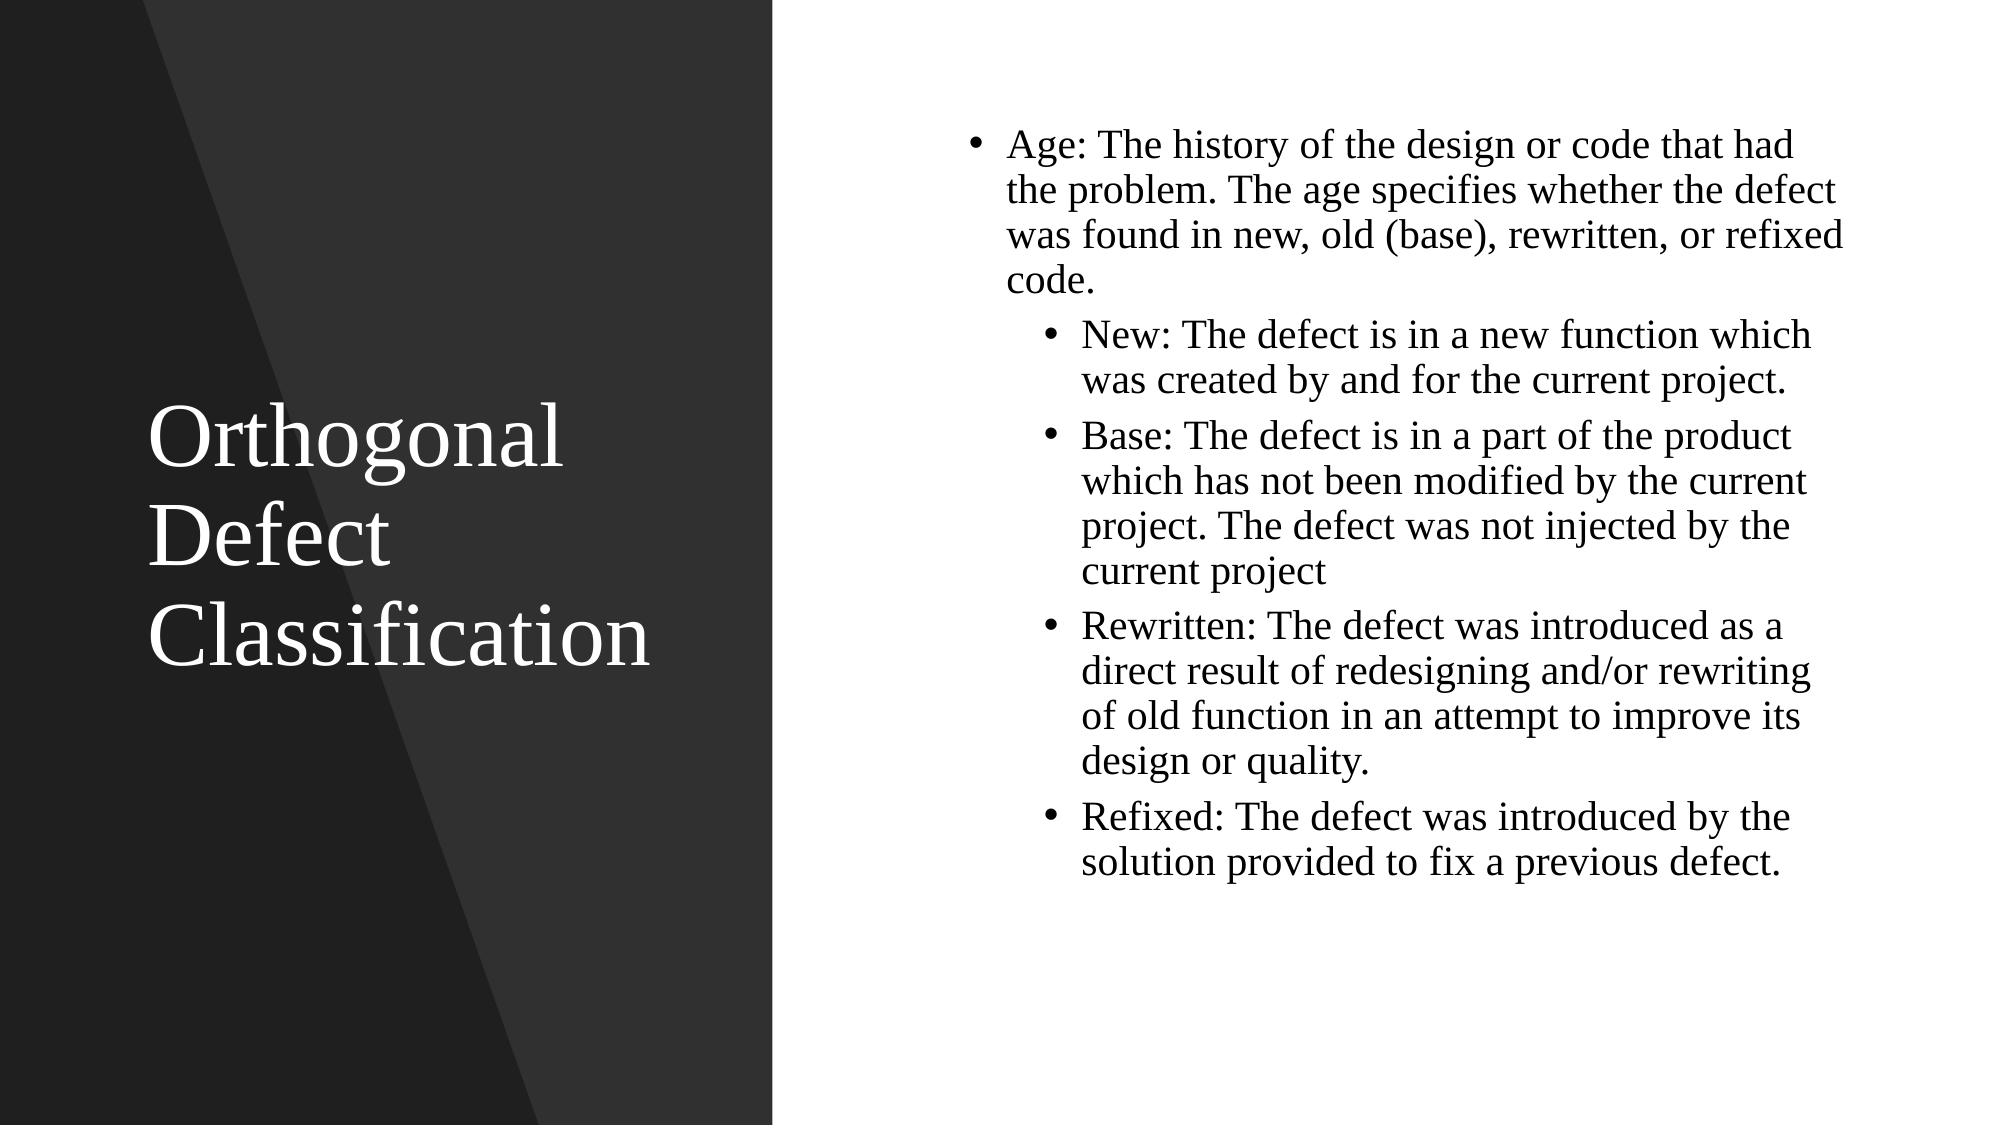

# Orthogonal Defect Classification
Age: The history of the design or code that had the problem. The age specifies whether the defect was found in new, old (base), rewritten, or refixed code.
New: The defect is in a new function which was created by and for the current project.
Base: The defect is in a part of the product which has not been modified by the current project. The defect was not injected by the current project
Rewritten: The defect was introduced as a direct result of redesigning and/or rewriting of old function in an attempt to improve its design or quality.
Refixed: The defect was introduced by the solution provided to fix a previous defect.

37